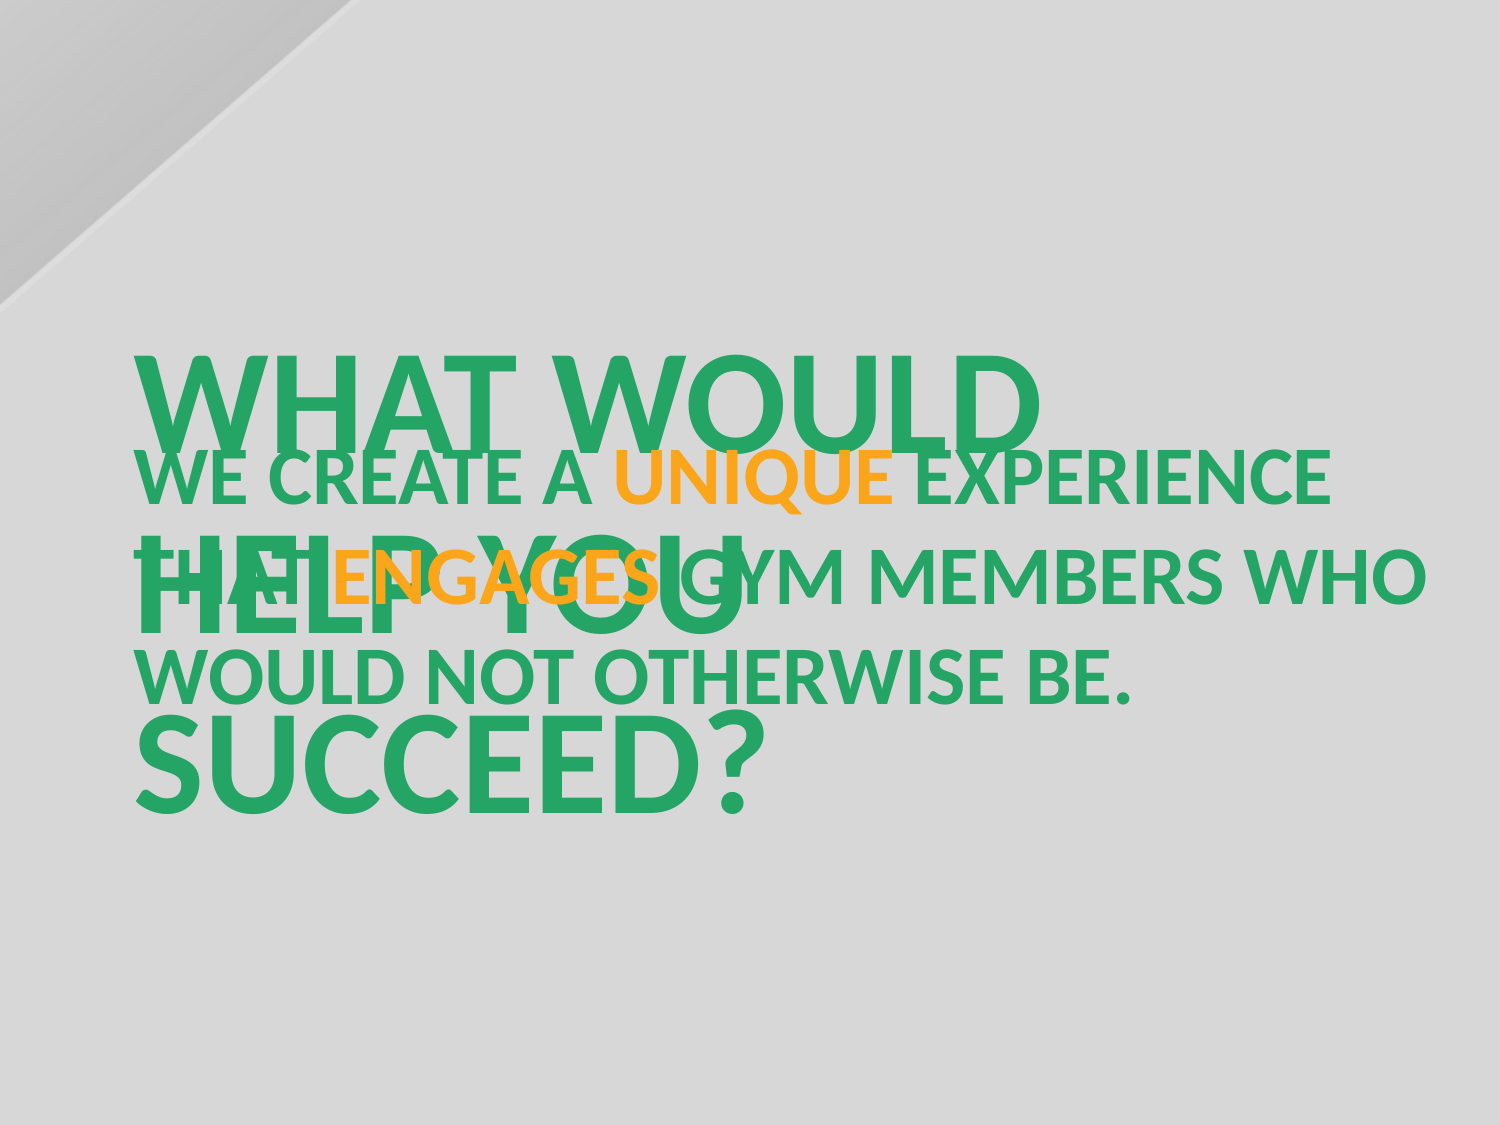

# What would help you succeed?
WE CREATE A UNIQUE EXPERIENCE
THAT ENGAGES GYM MEMBERS WHO WOULD NOT OTHERWISE BE.